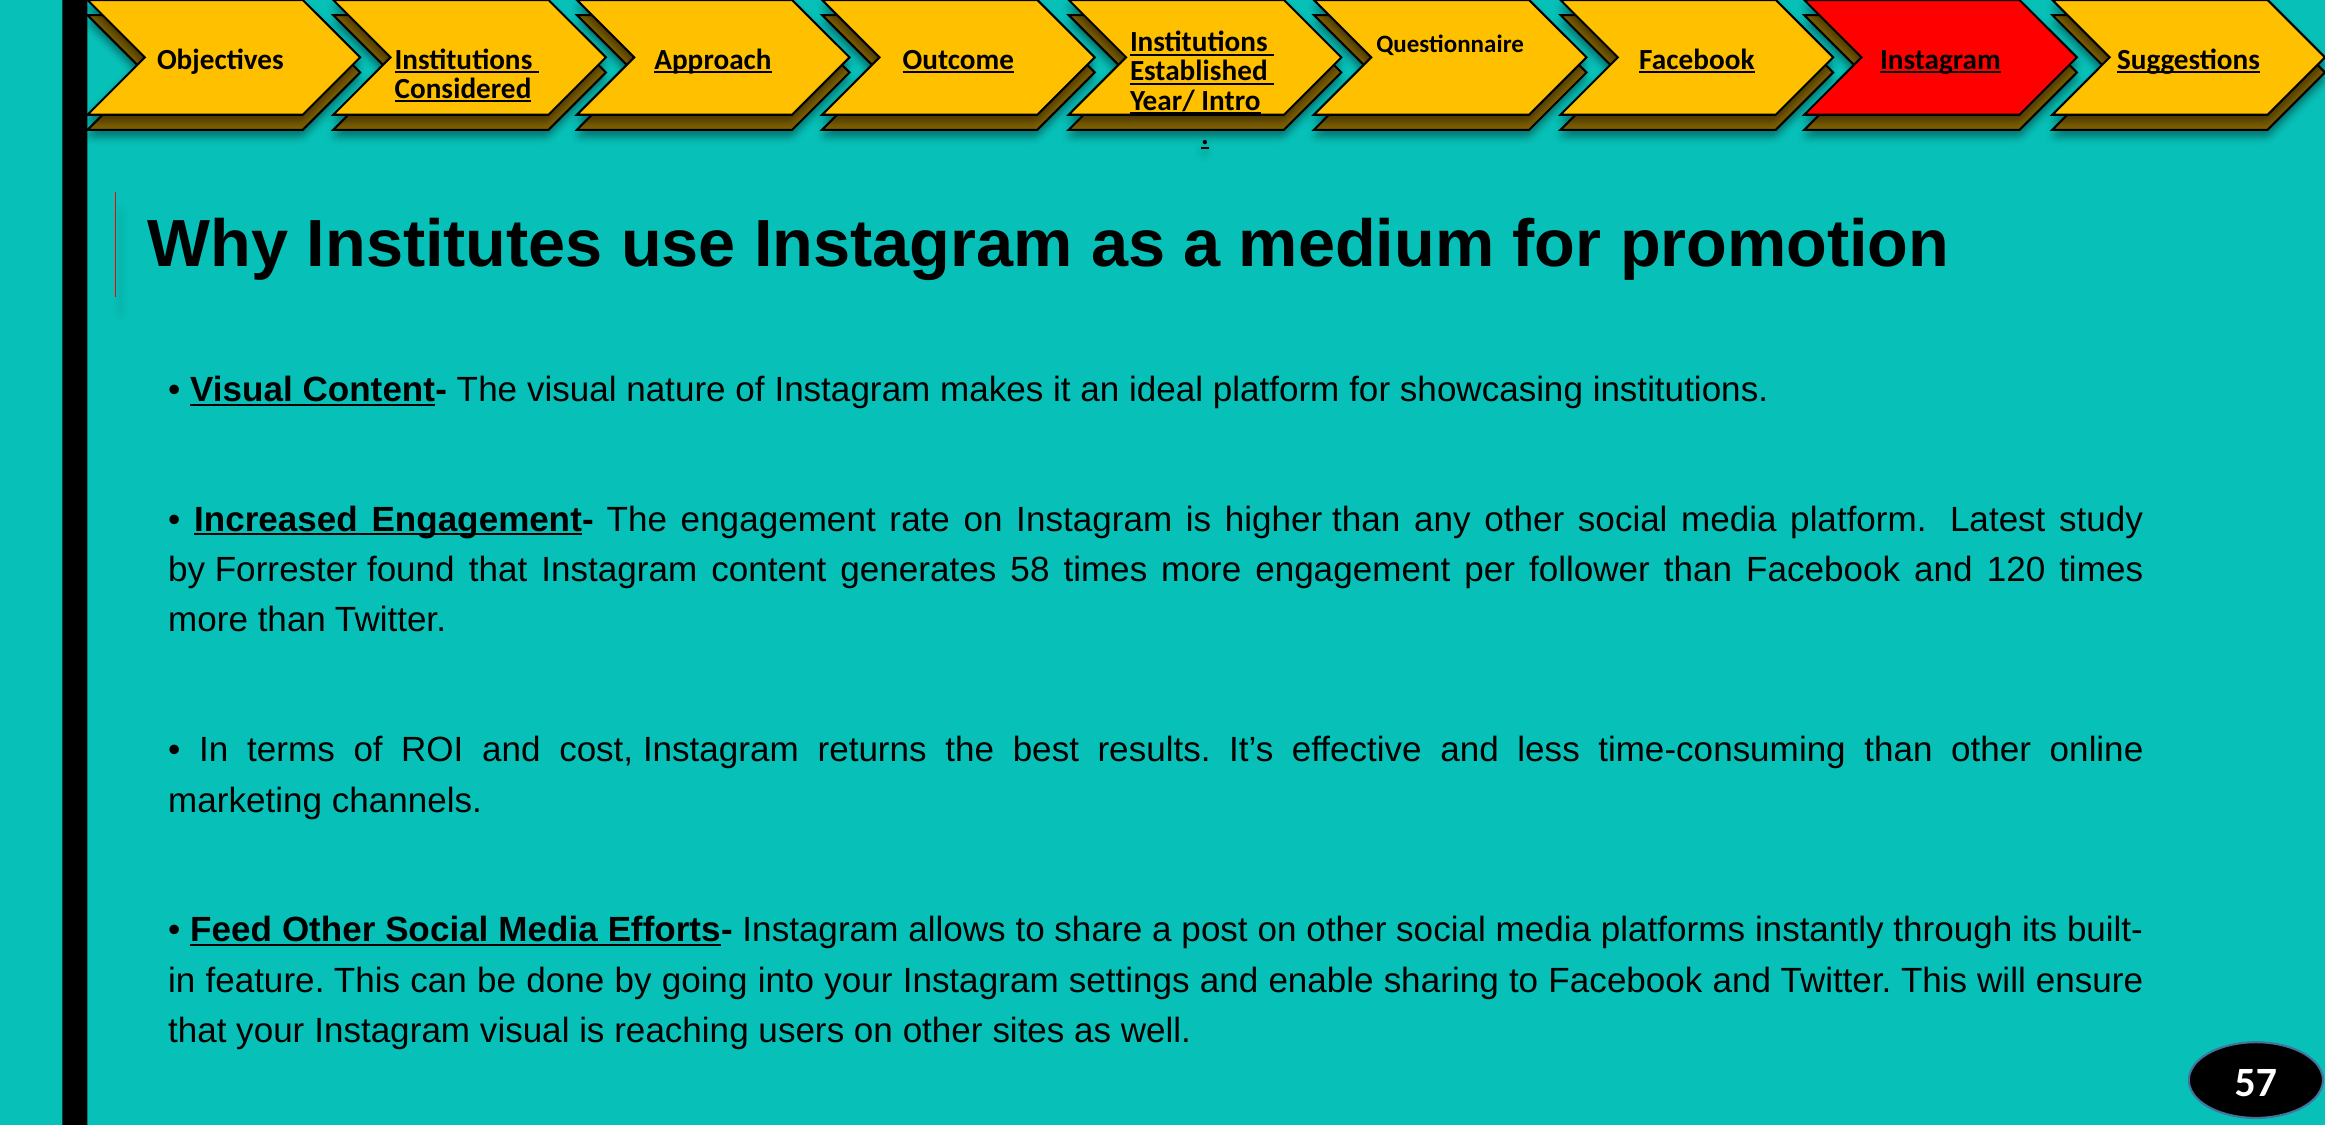

Facebook

Instagram

Suggestions

Objectives

Institutions Considered

Approach

Outcome

Institutions Established Year/ Intro.

Questionnaire

Why Institutes use Instagram as a medium for promotion
• Visual Content- The visual nature of Instagram makes it an ideal platform for showcasing institutions.

• Increased Engagement- The engagement rate on Instagram is higher than any other social media platform.  Latest study by Forrester found that Instagram content generates 58 times more engagement per follower than Facebook and 120 times more than Twitter.

• In terms of ROI and cost, Instagram returns the best results. It’s effective and less time-consuming than other online marketing channels.

• Feed Other Social Media Efforts- Instagram allows to share a post on other social media platforms instantly through its built-in feature. This can be done by going into your Instagram settings and enable sharing to Facebook and Twitter. This will ensure that your Instagram visual is reaching users on other sites as well.

57